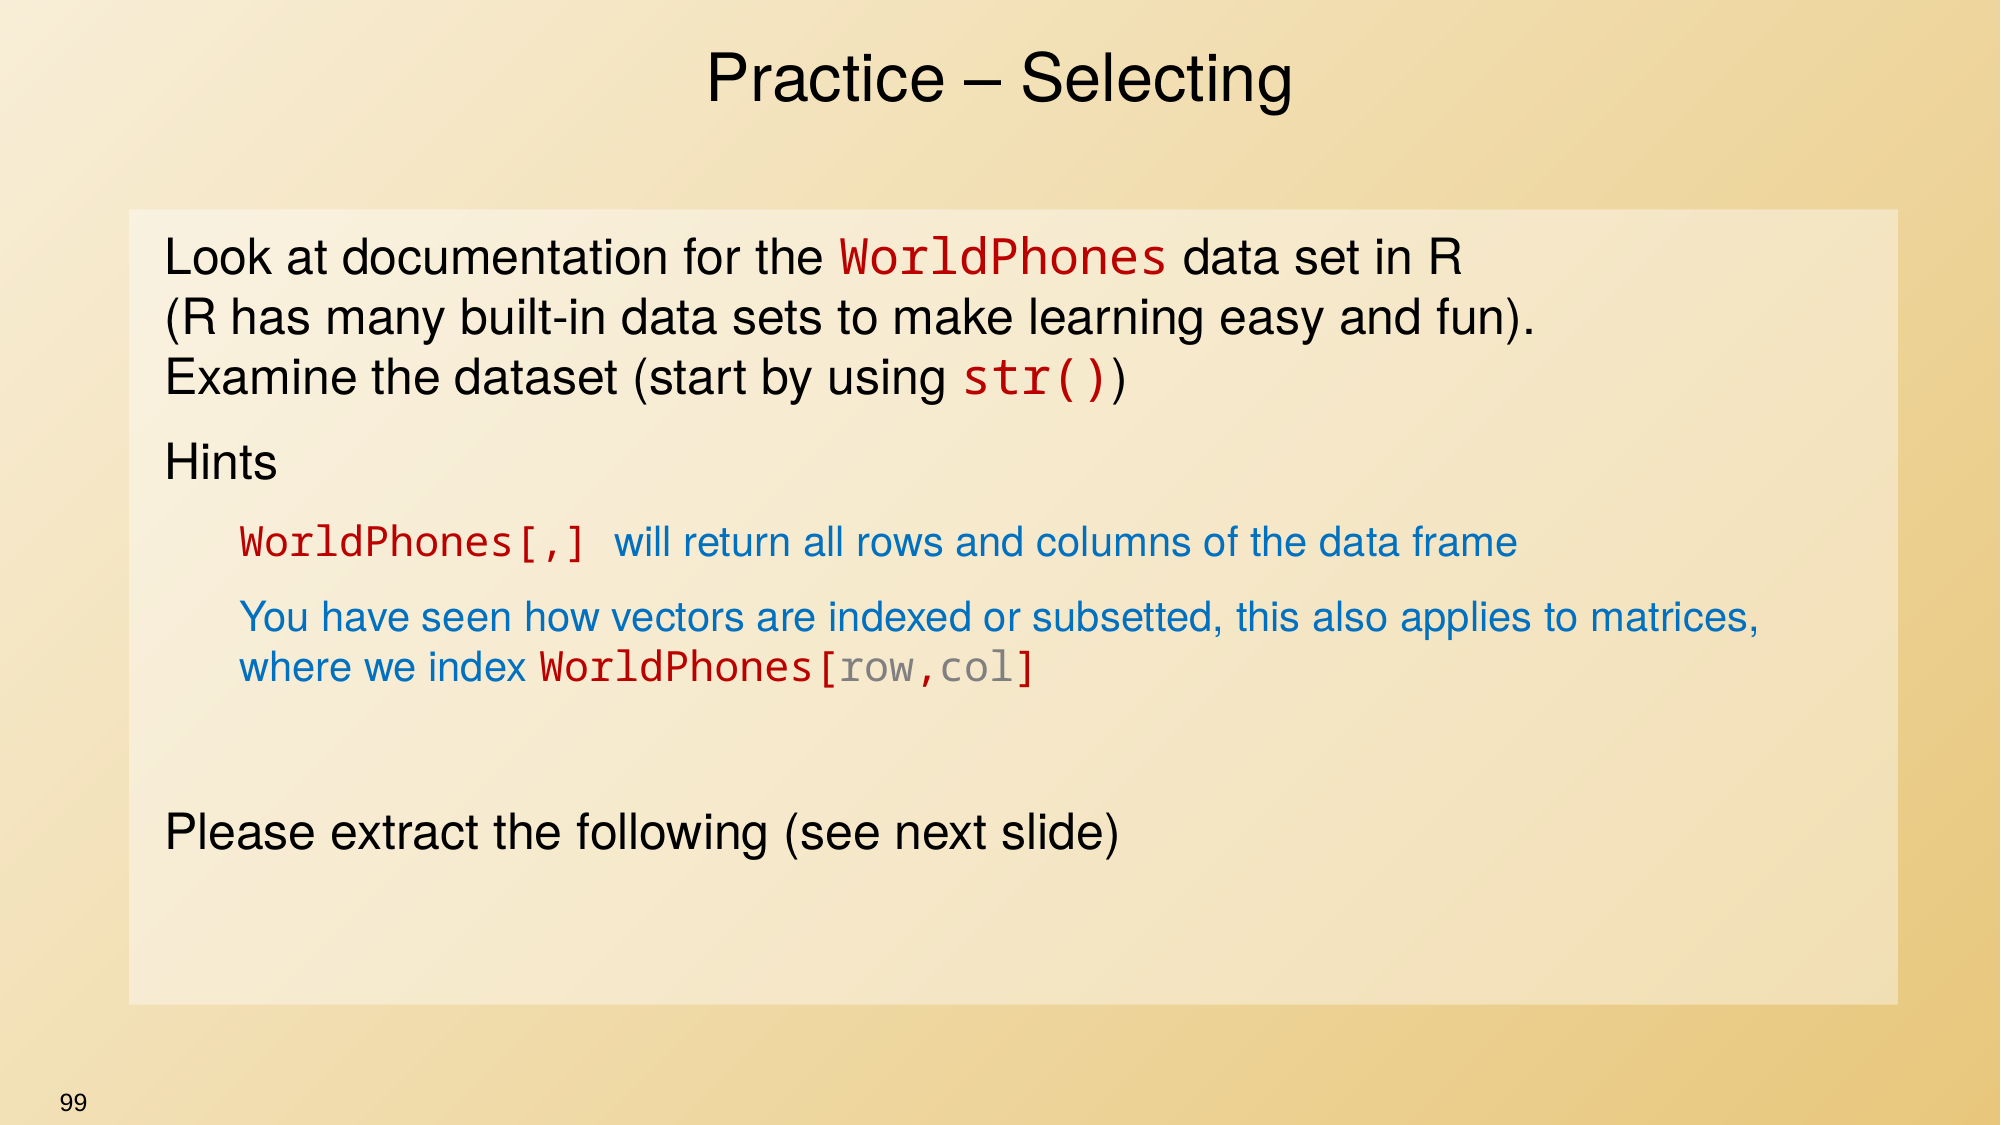

# Practice – Selecting
Look at documentation for the WorldPhones data set in R
(R has many built-in data sets to make learning easy and fun).
Examine the dataset (start by using str())
Hints
WorldPhones[,] will return all rows and columns of the data frame
You have seen how vectors are indexed or subsetted, this also applies to matrices, where we index WorldPhones[row,col]

Please extract the following (see next slide)